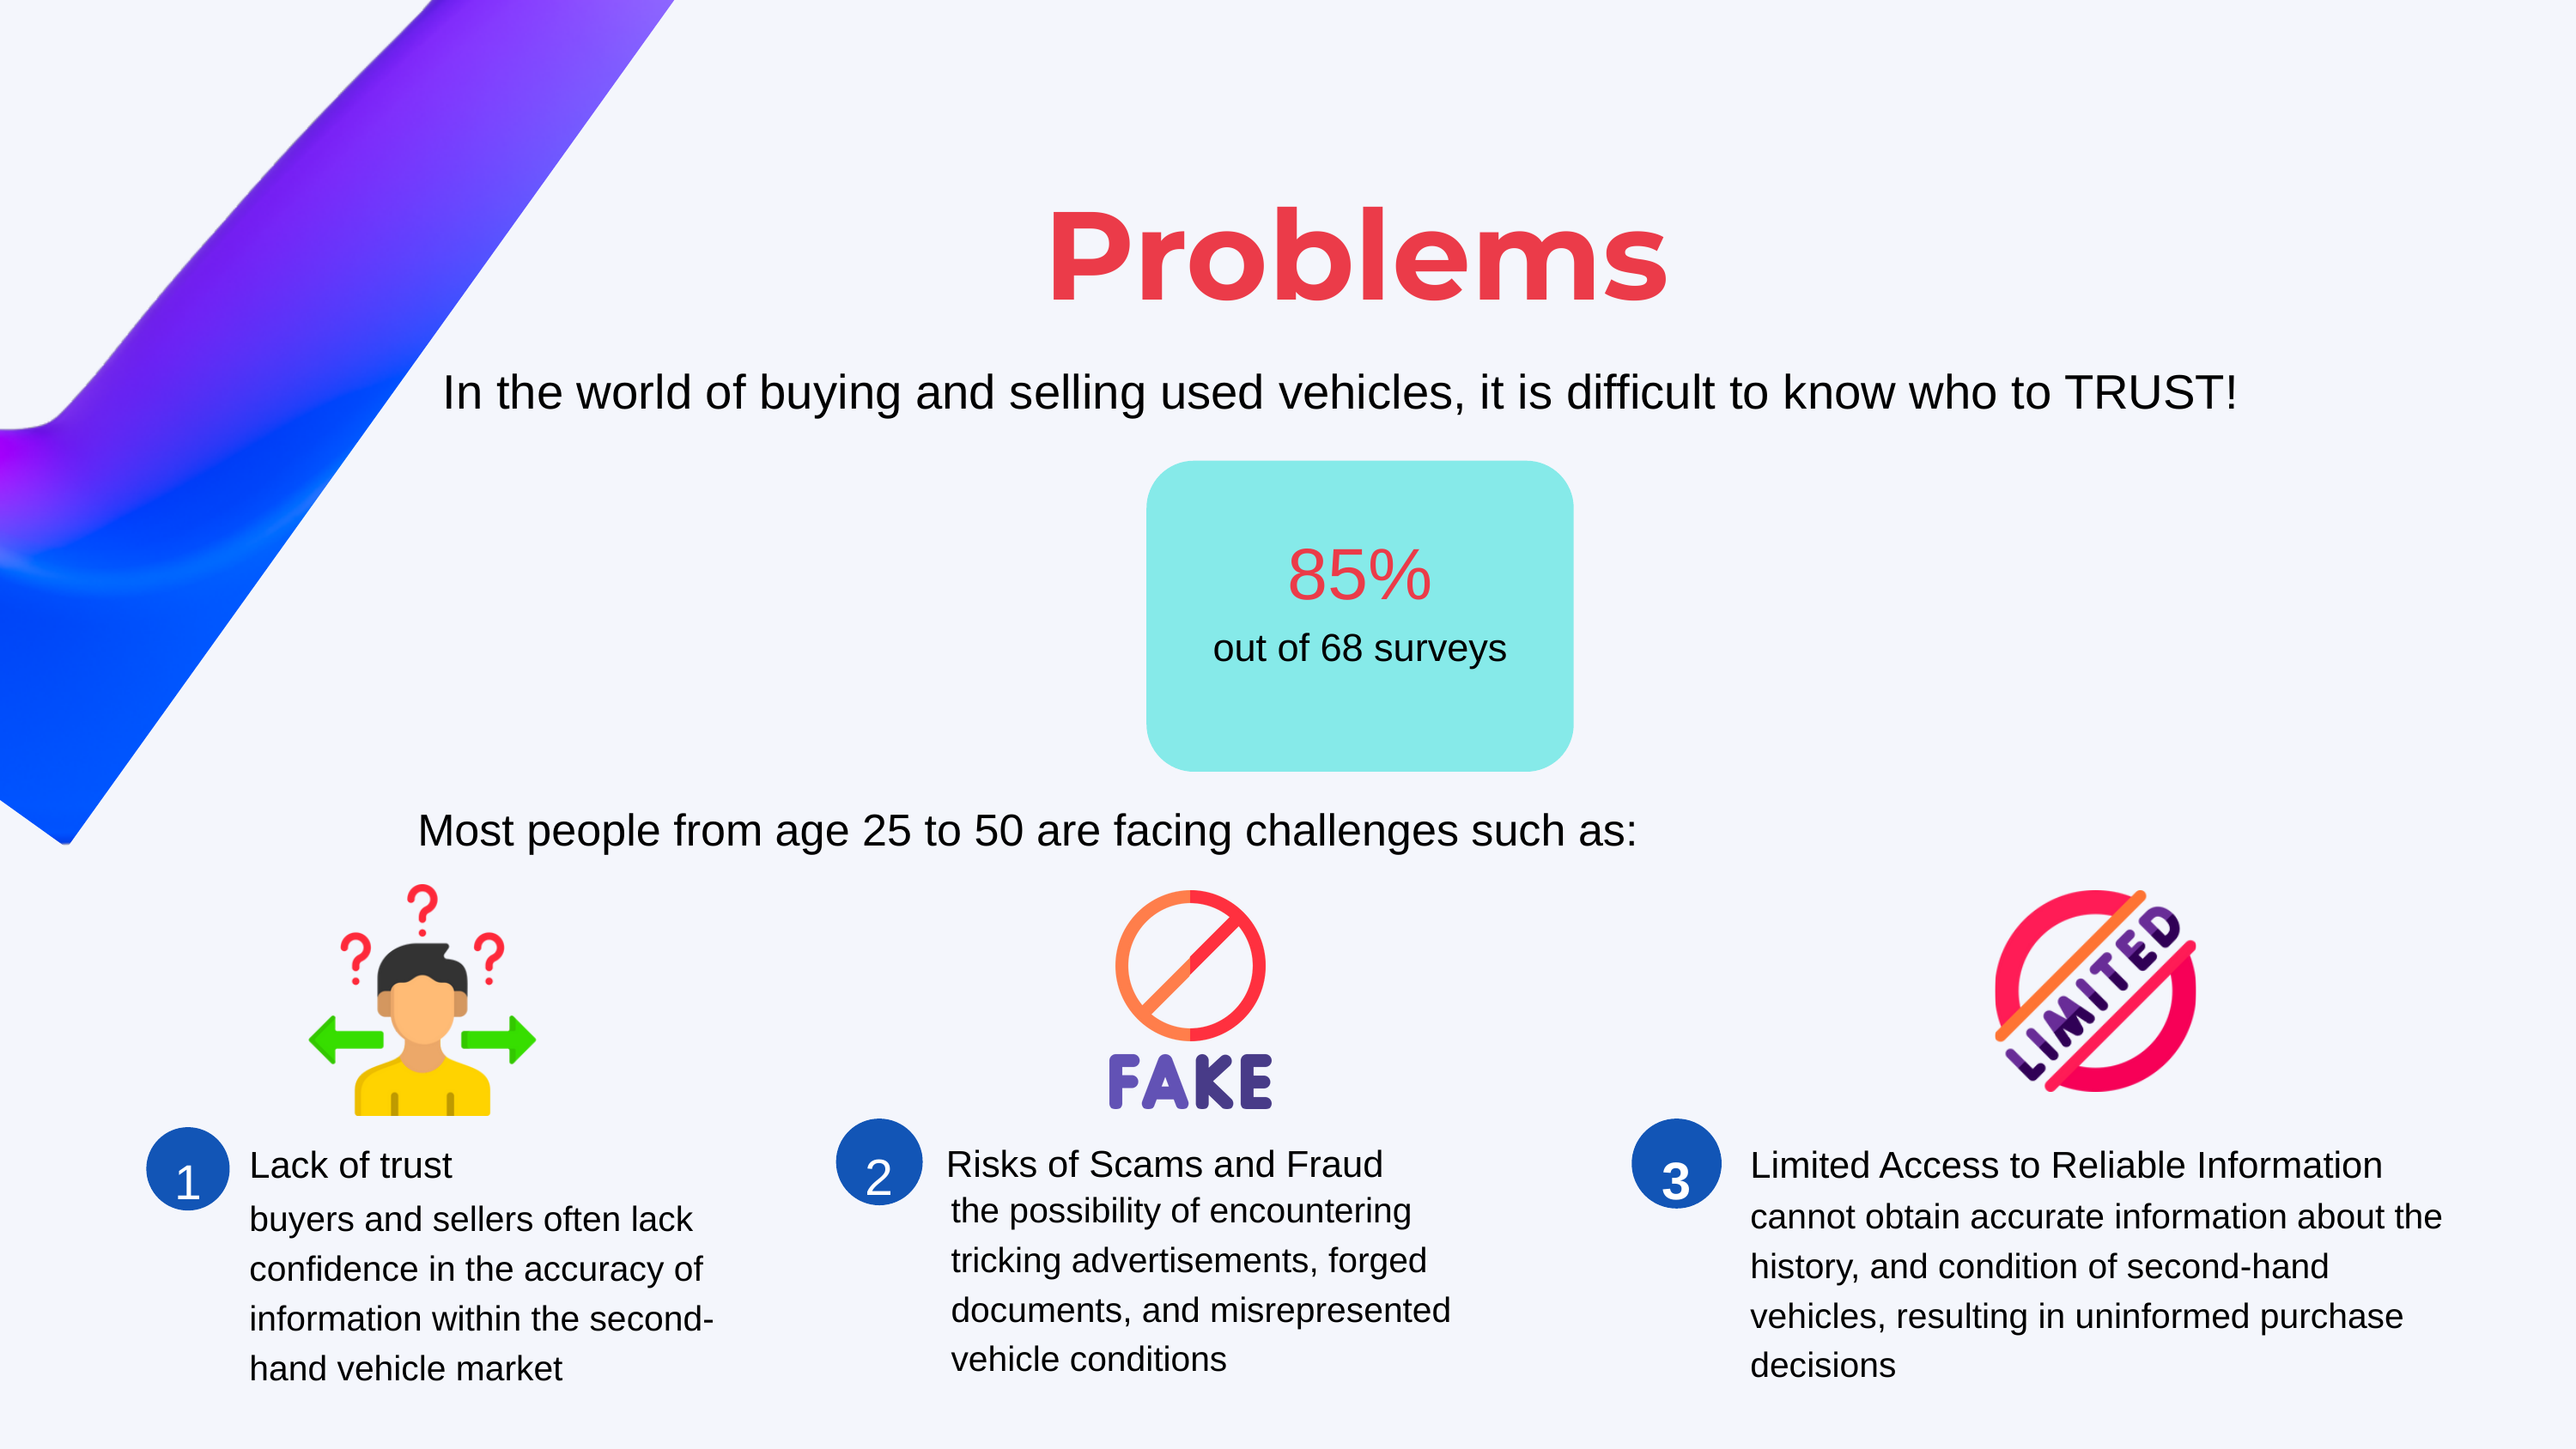

Problems
In the world of buying and selling used vehicles, it is difficult to know who to TRUST!

85%
out of 68 surveys
Most people from age 25 to 50 are facing challenges such as:

2
3
Risks of Scams and Fraud
Lack of trust
Limited Access to Reliable Information

1
the possibility of encountering tricking advertisements, forged documents, and misrepresented vehicle conditions
cannot obtain accurate information about the history, and condition of second-hand vehicles, resulting in uninformed purchase decisions
buyers and sellers often lack confidence in the accuracy of information within the second-hand vehicle market